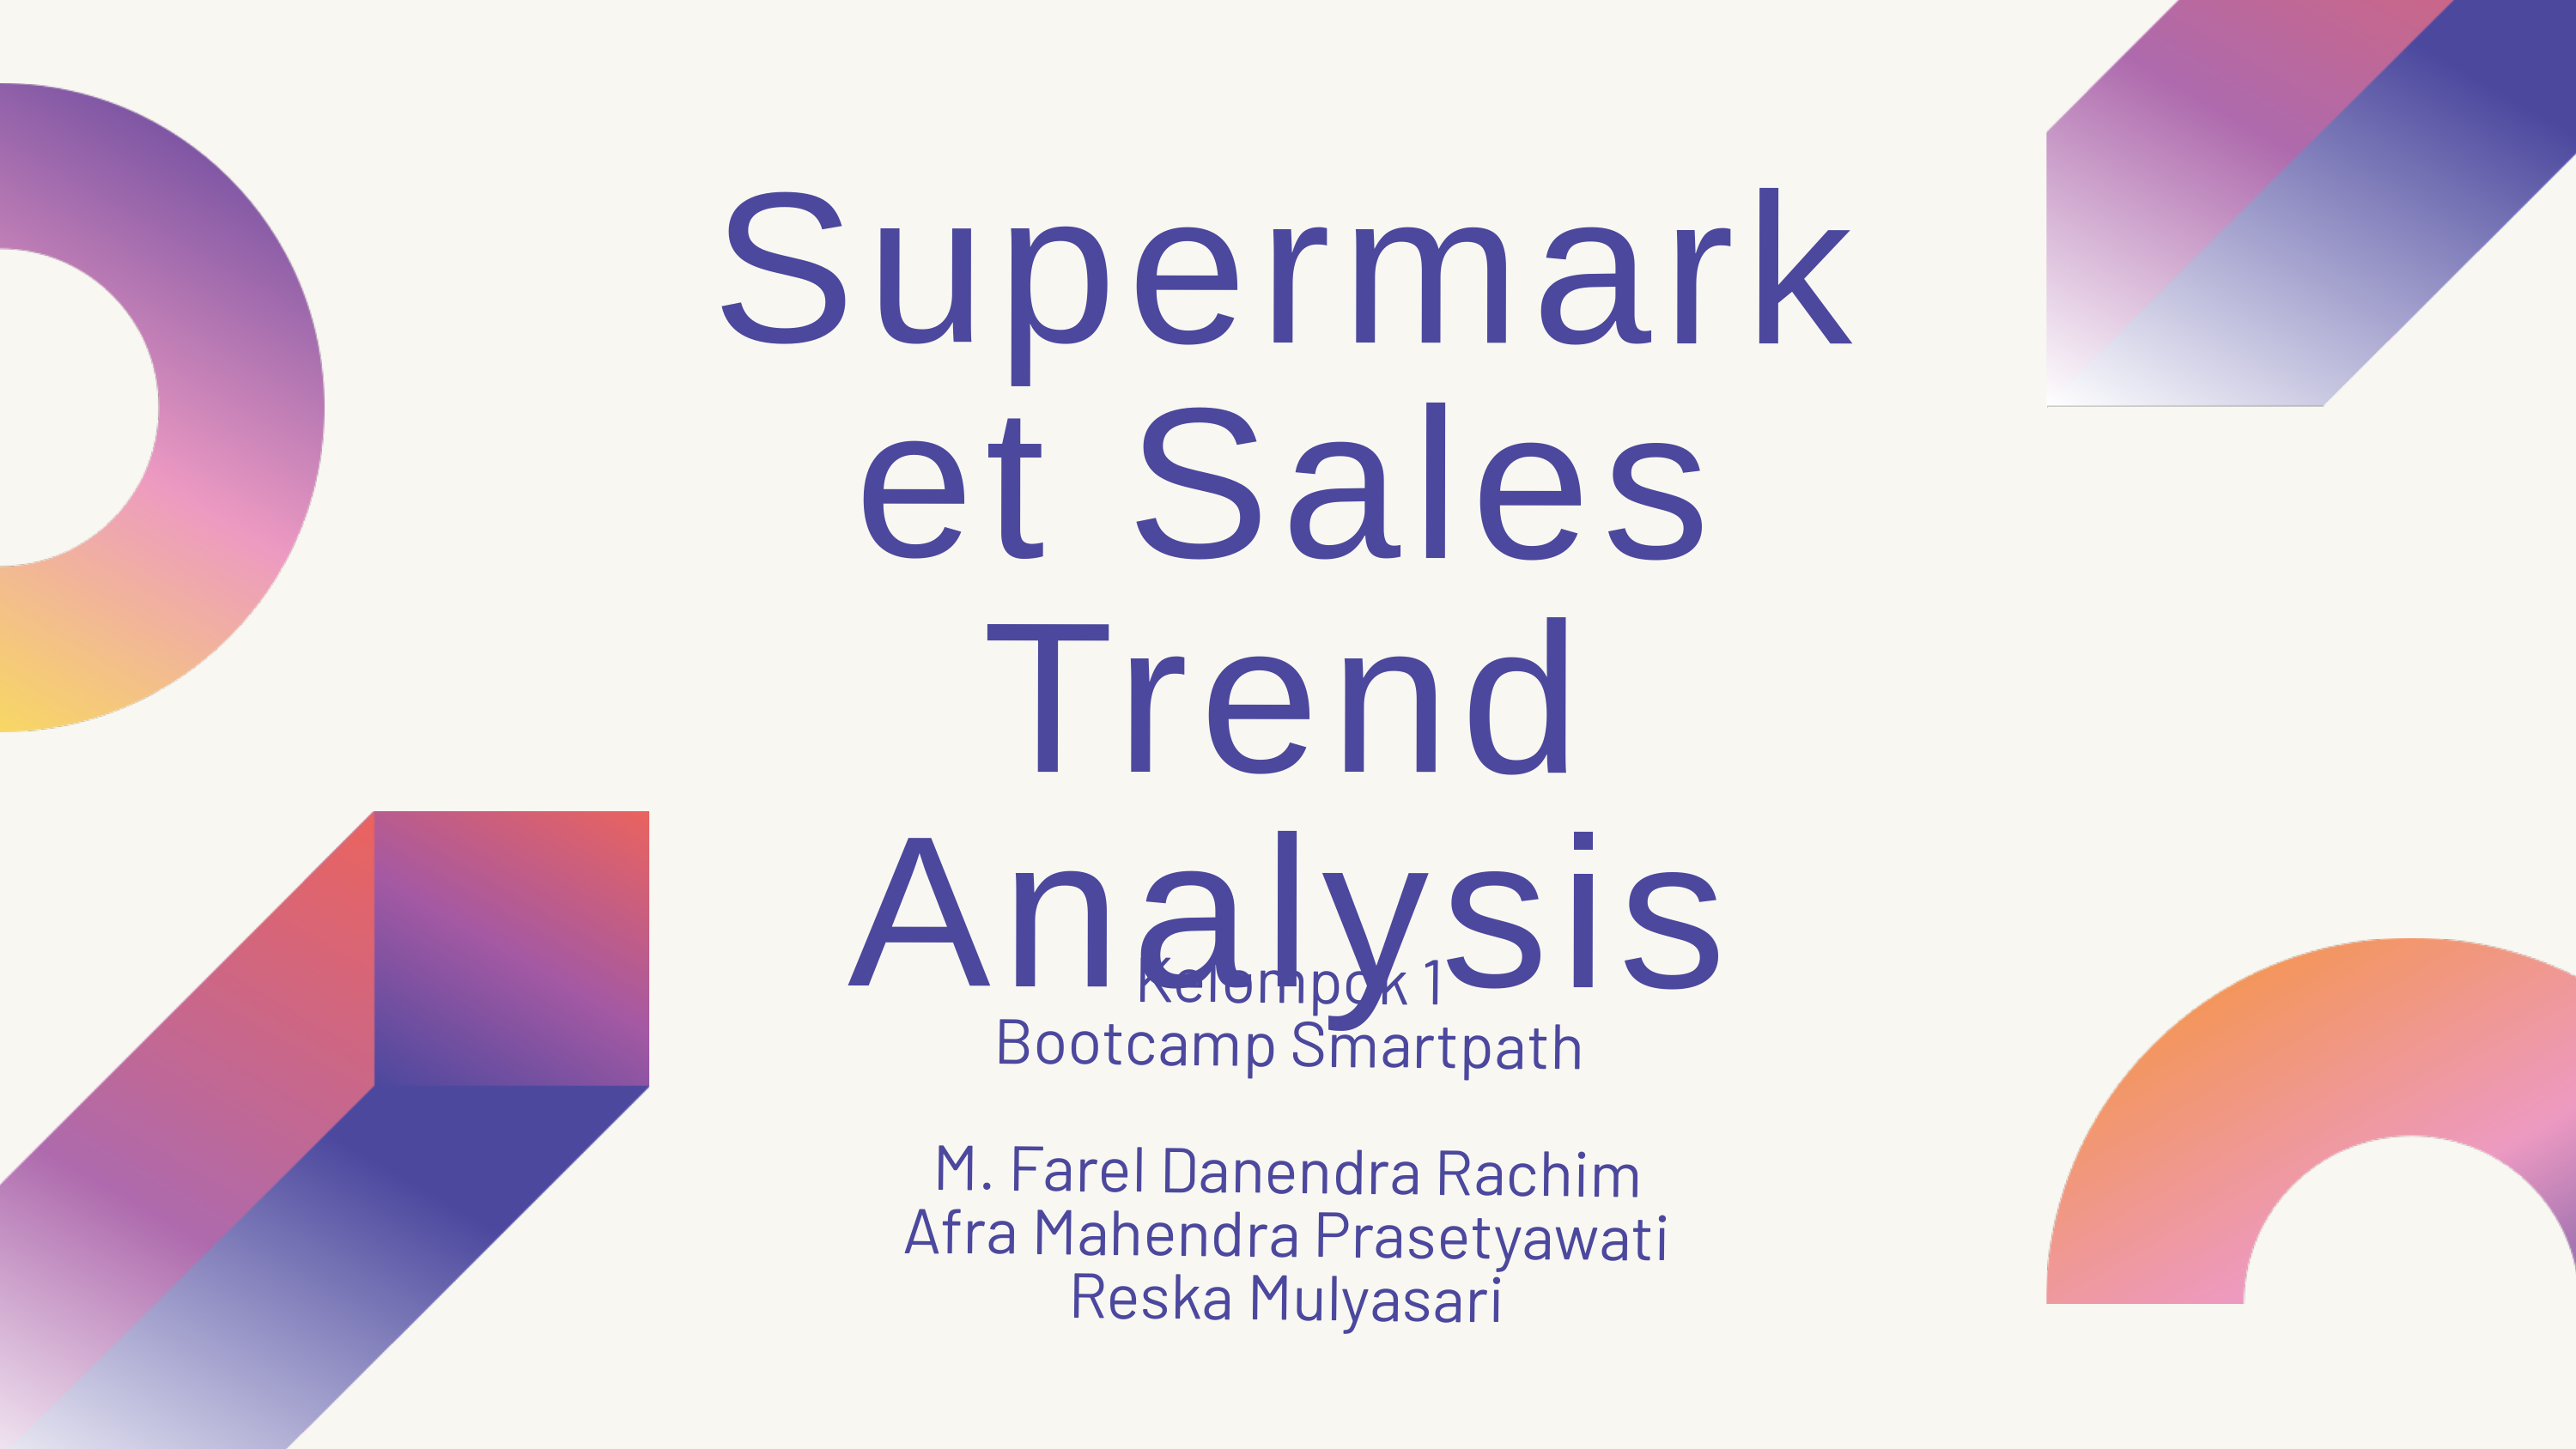

Supermarket Sales Trend Analysis

Kelompok 1
Bootcamp Smartpath

M. Farel Danendra Rachim
Afra Mahendra Prasetyawati
Reska Mulyasari